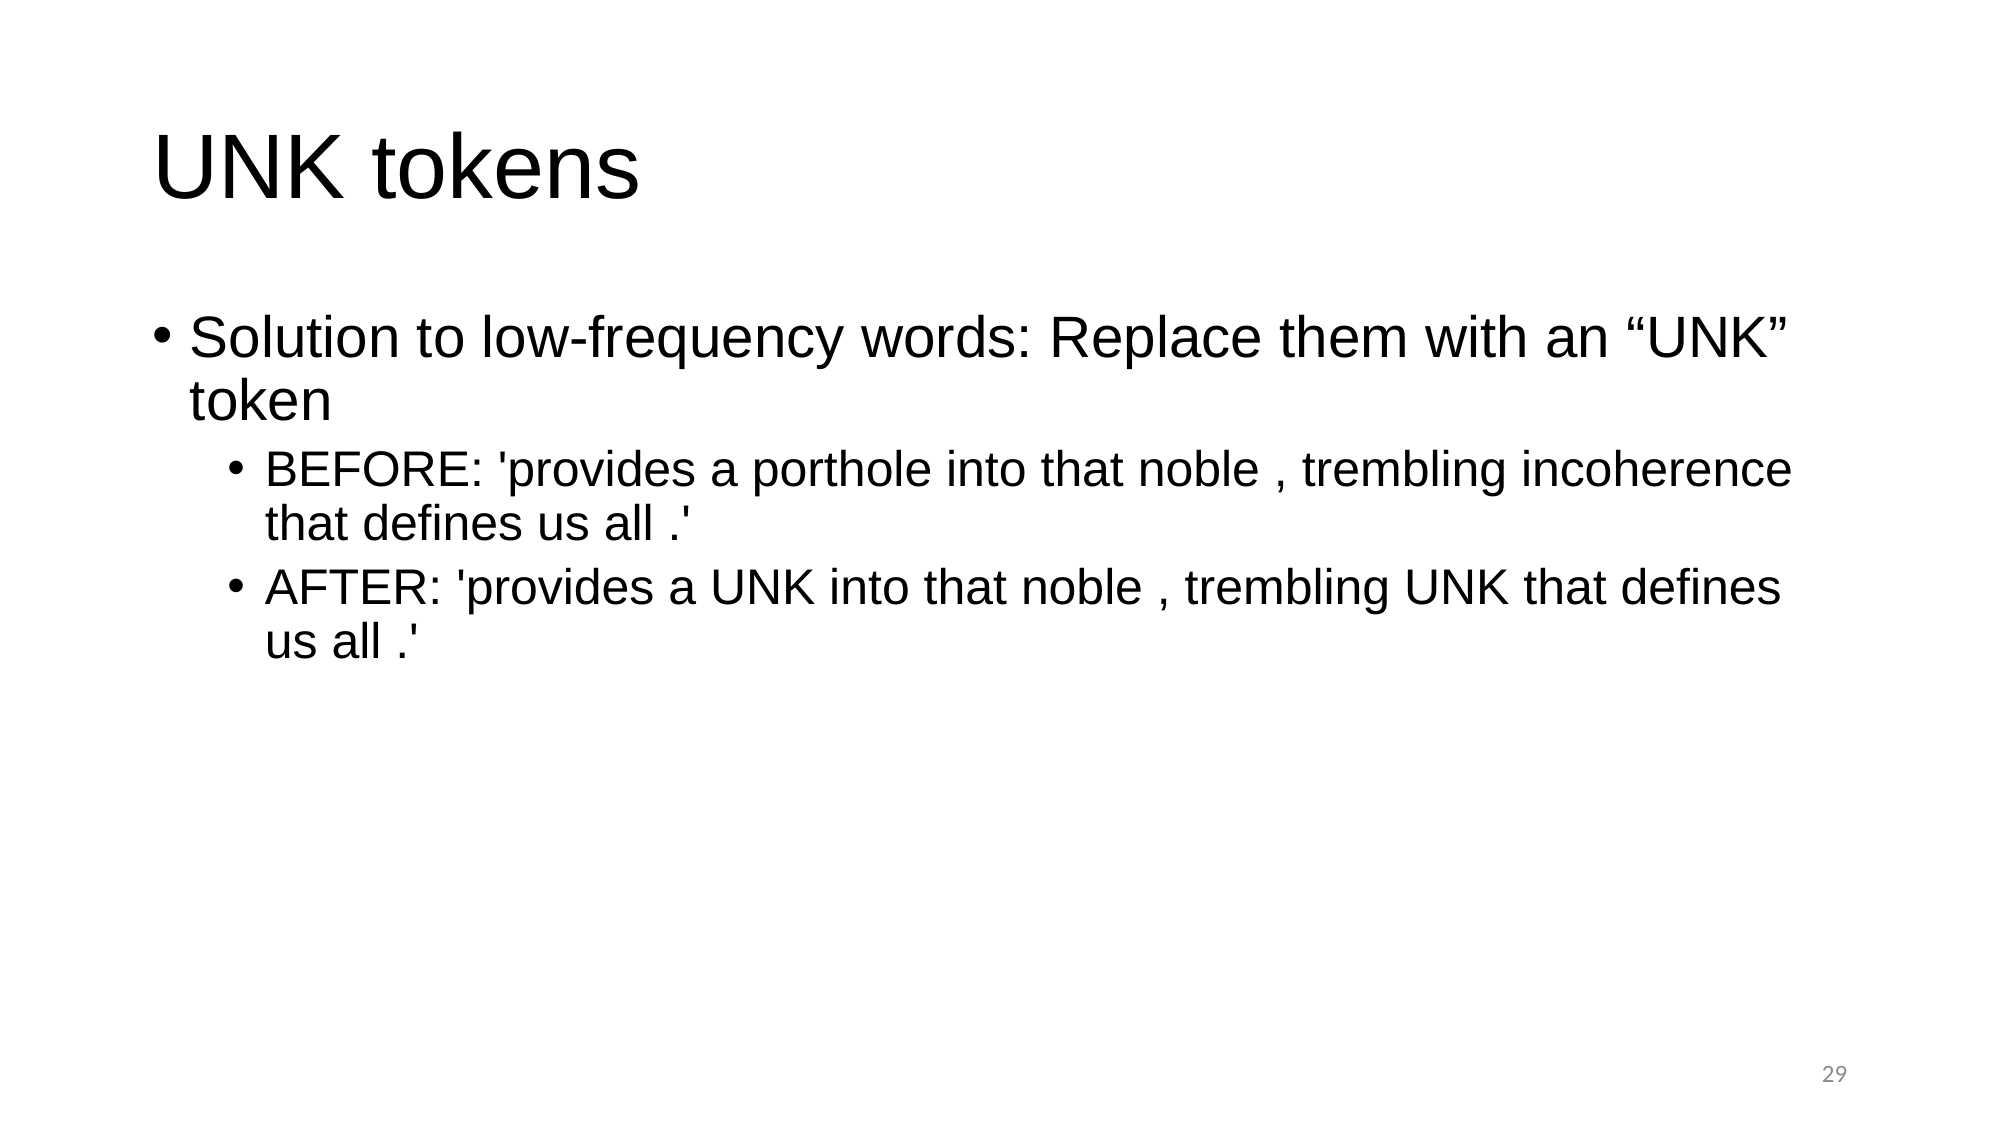

# UNK tokens
Solution to low-frequency words: Replace them with an “UNK” token
BEFORE: 'provides a porthole into that noble , trembling incoherence that defines us all .'
AFTER: 'provides a UNK into that noble , trembling UNK that defines us all .'
29